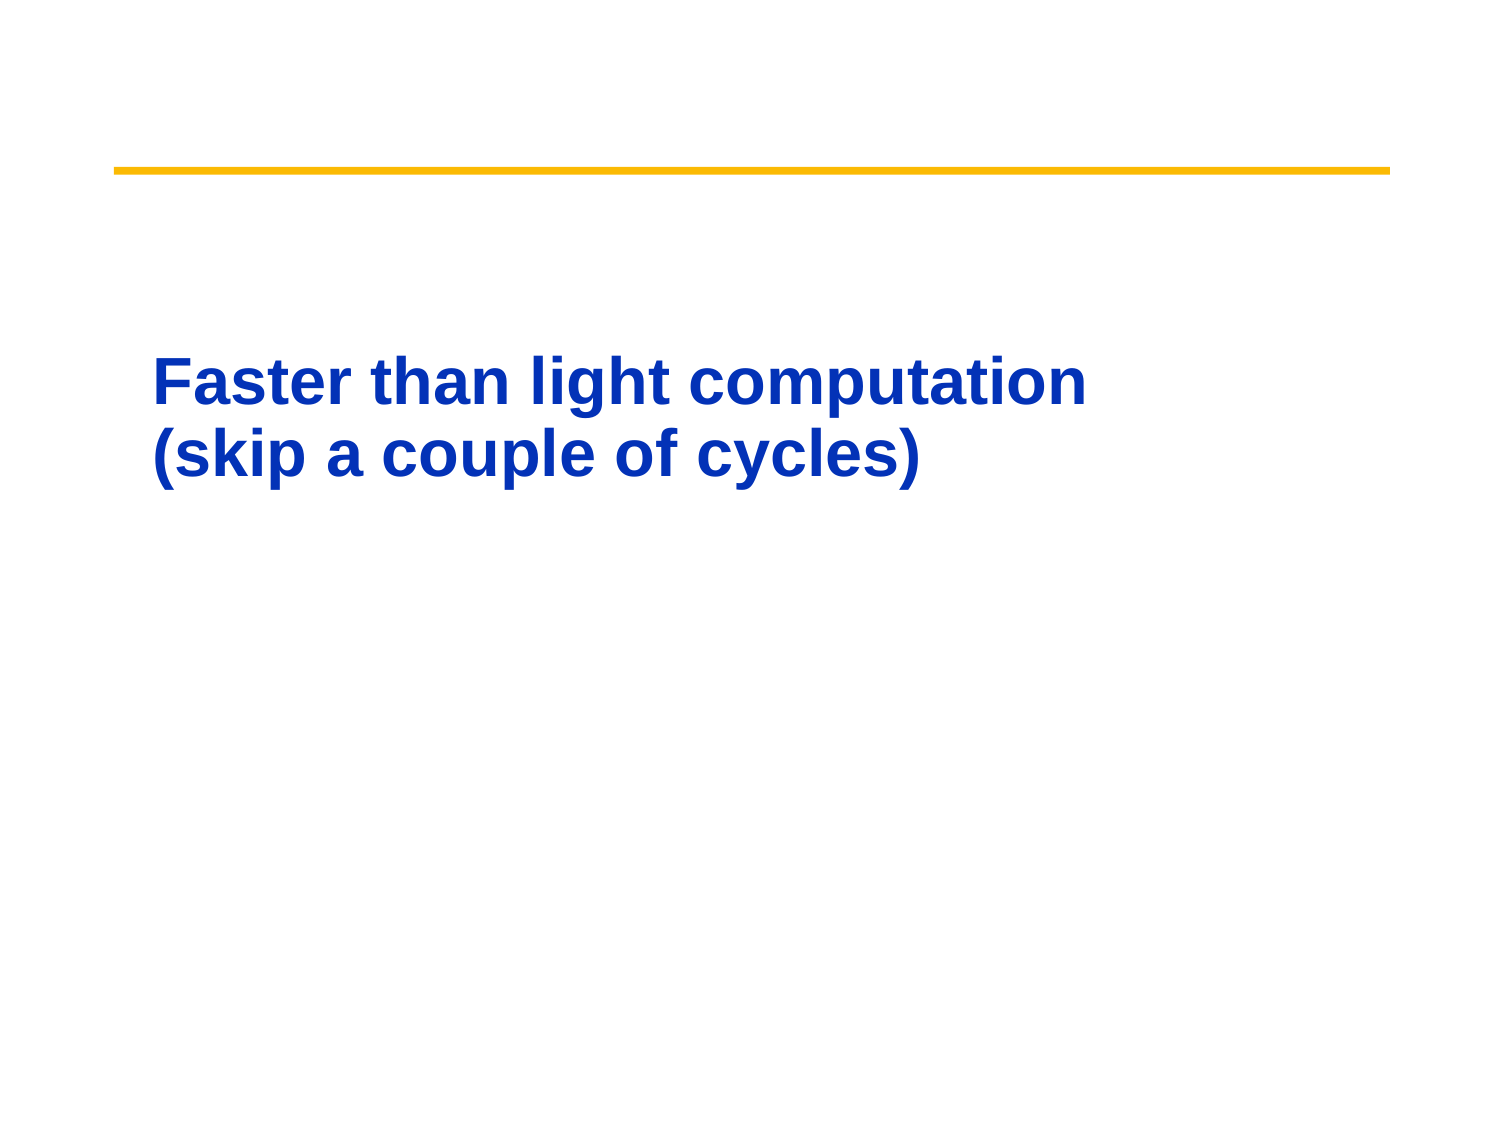

# Faster than light computation (skip a couple of cycles)